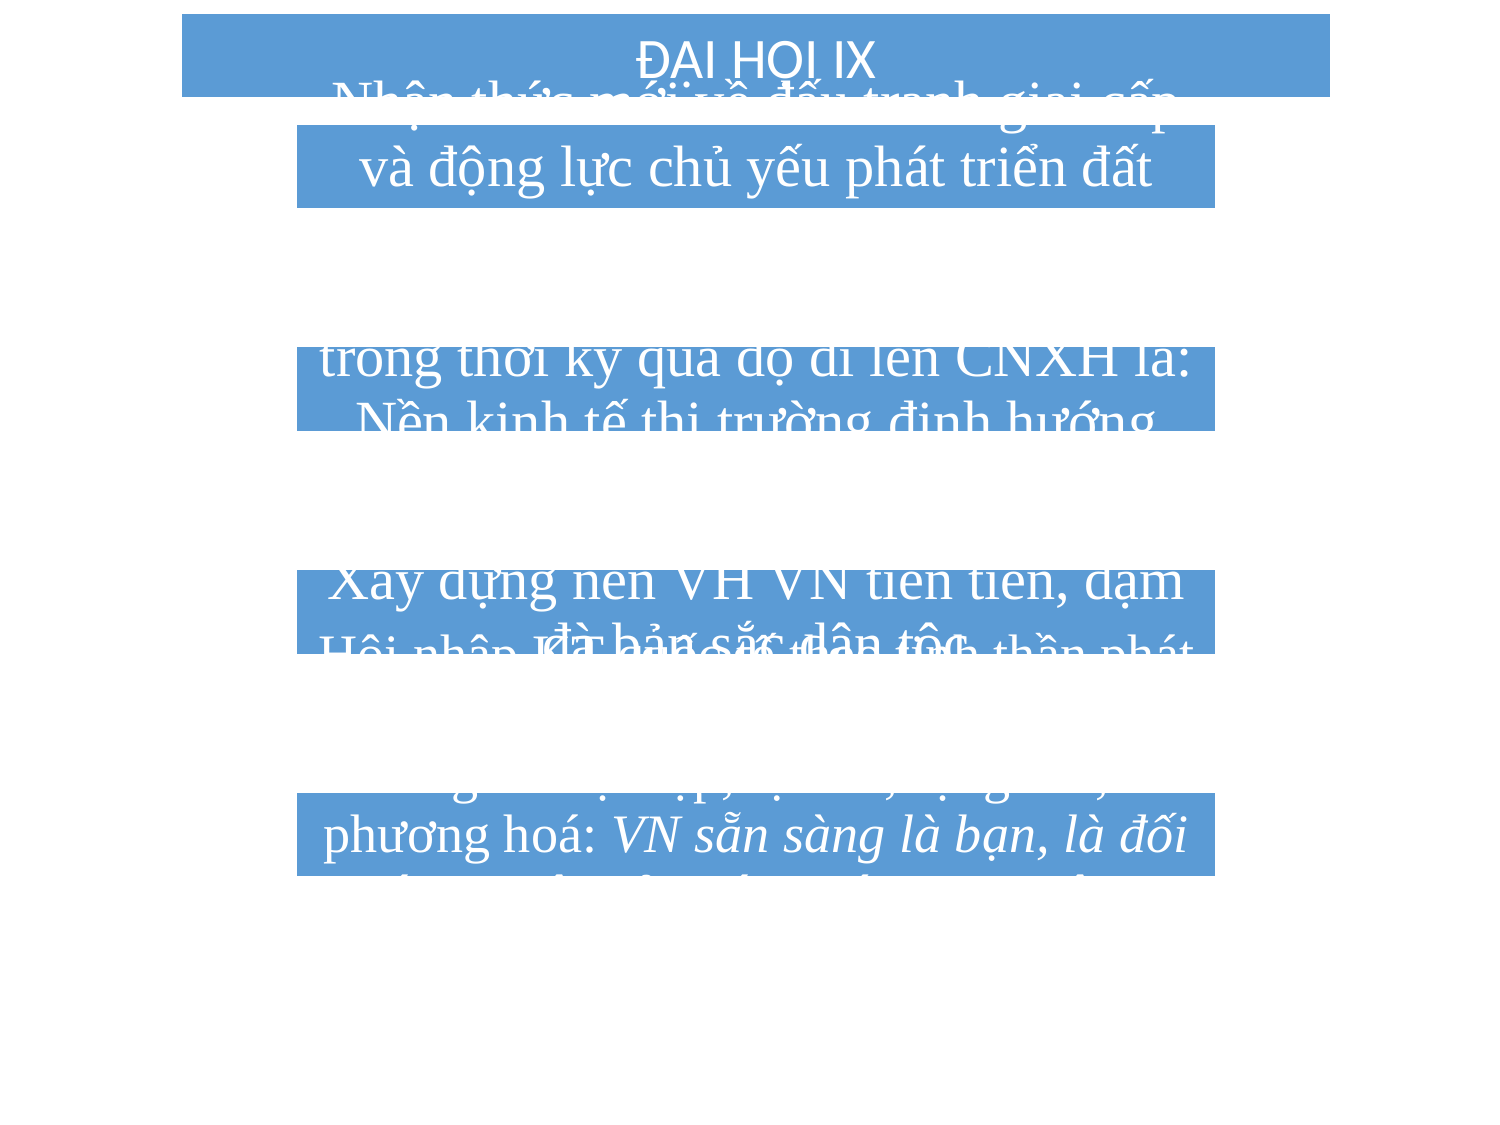

Nhận thức mới về đấu tranh giai cấp và động lực chủ yếu phát triển đất nước
Mô hình KT tổng quát của nước ta trong thời kỳ quá độ đi lên CNXH là: Nền kinh tế thị trường định hướng XHCN
ĐẠI HỘI IX